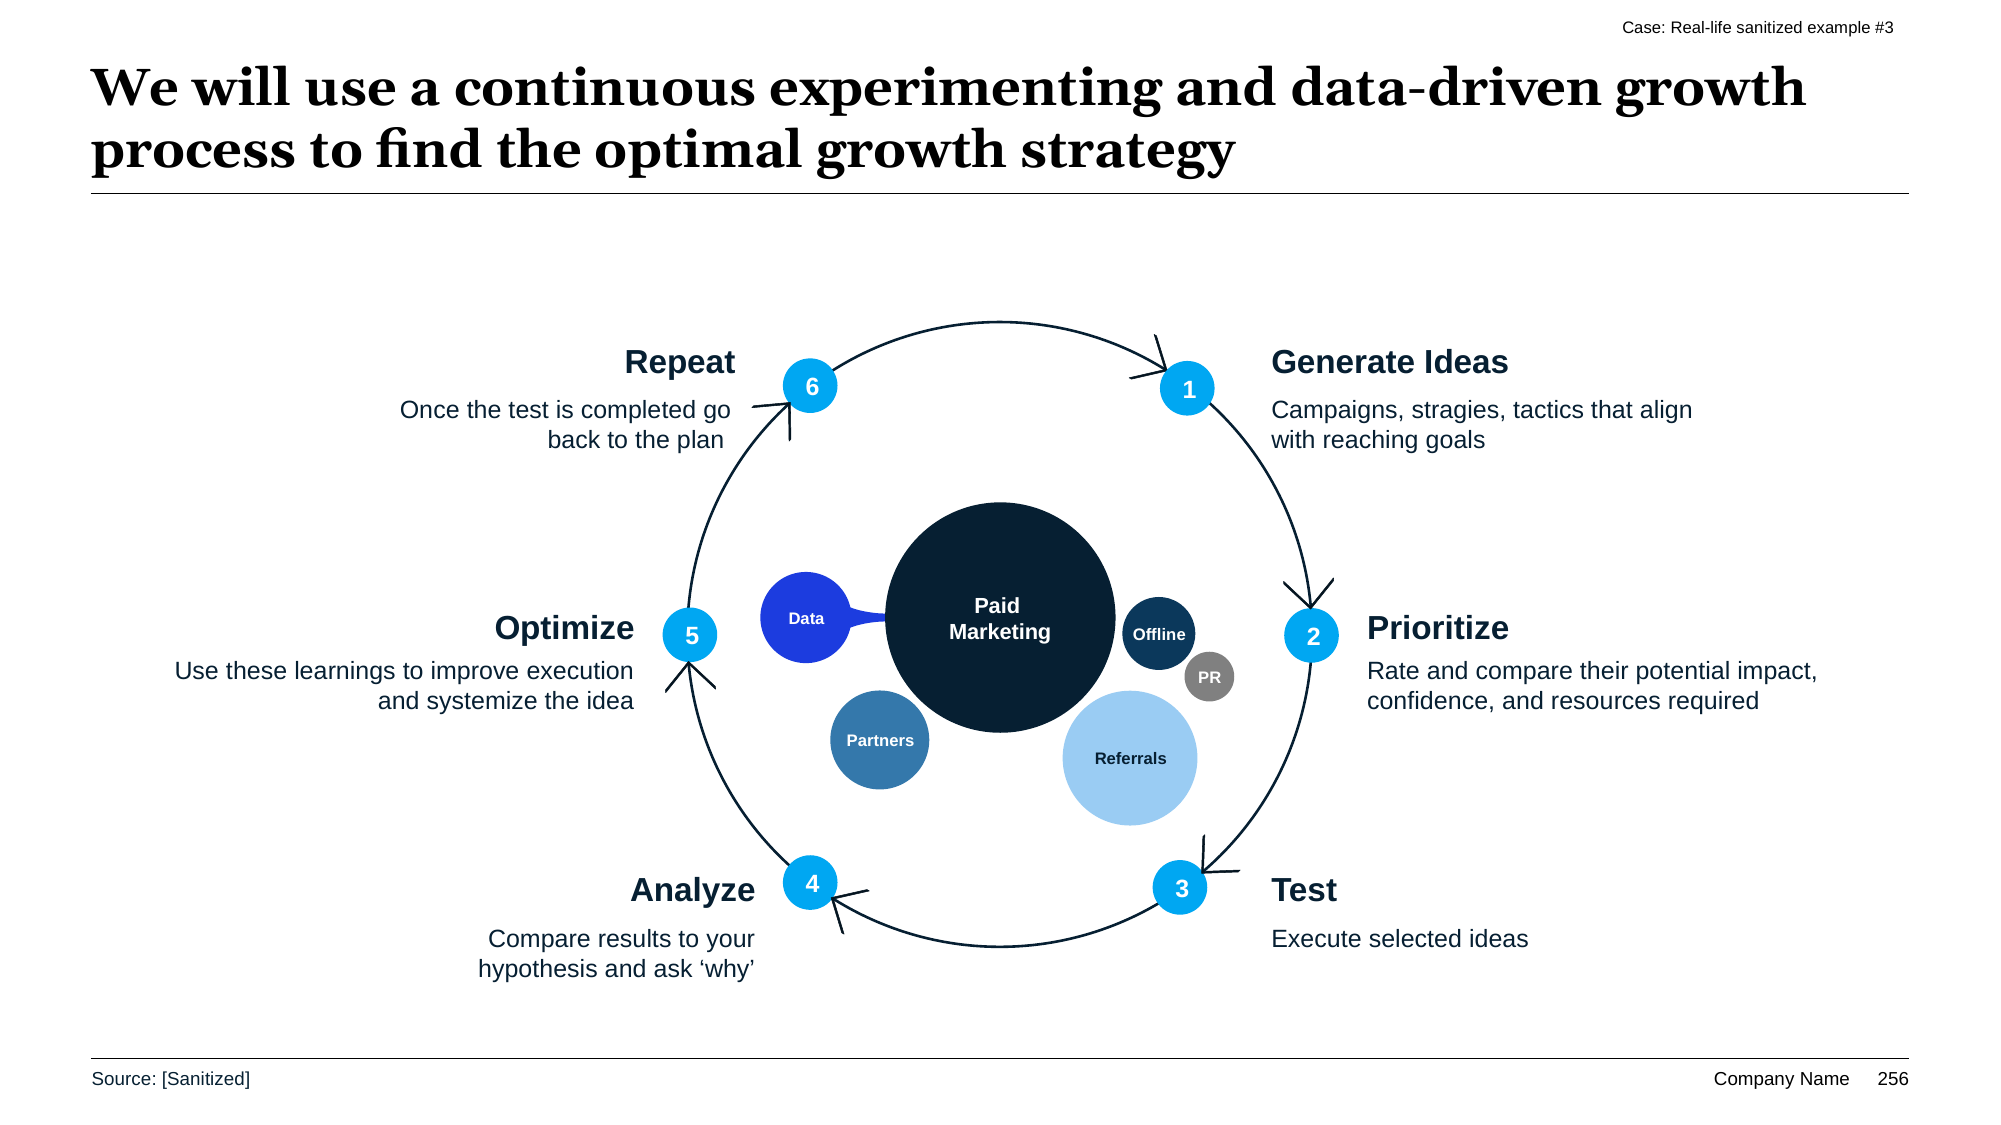

Case: Real-life sanitized example #3
# We will use a continuous experimenting and data-driven growth process to find the optimal growth strategy

Repeat
Generate Ideas

6
1
Once the test is completed go back to the plan
Campaigns, stragies, tactics that align with reaching goals

Paid
Marketing

Data

Offline
Optimize
Prioritize
5
2
Use these learnings to improve execution and systemize the idea
Rate and compare their potential impact, confidence, and resources required

PR

Partners

Referrals

4
3
Analyze
Test

Compare results to your hypothesis and ask ‘why’
Execute selected ideas
Source: [Sanitized]